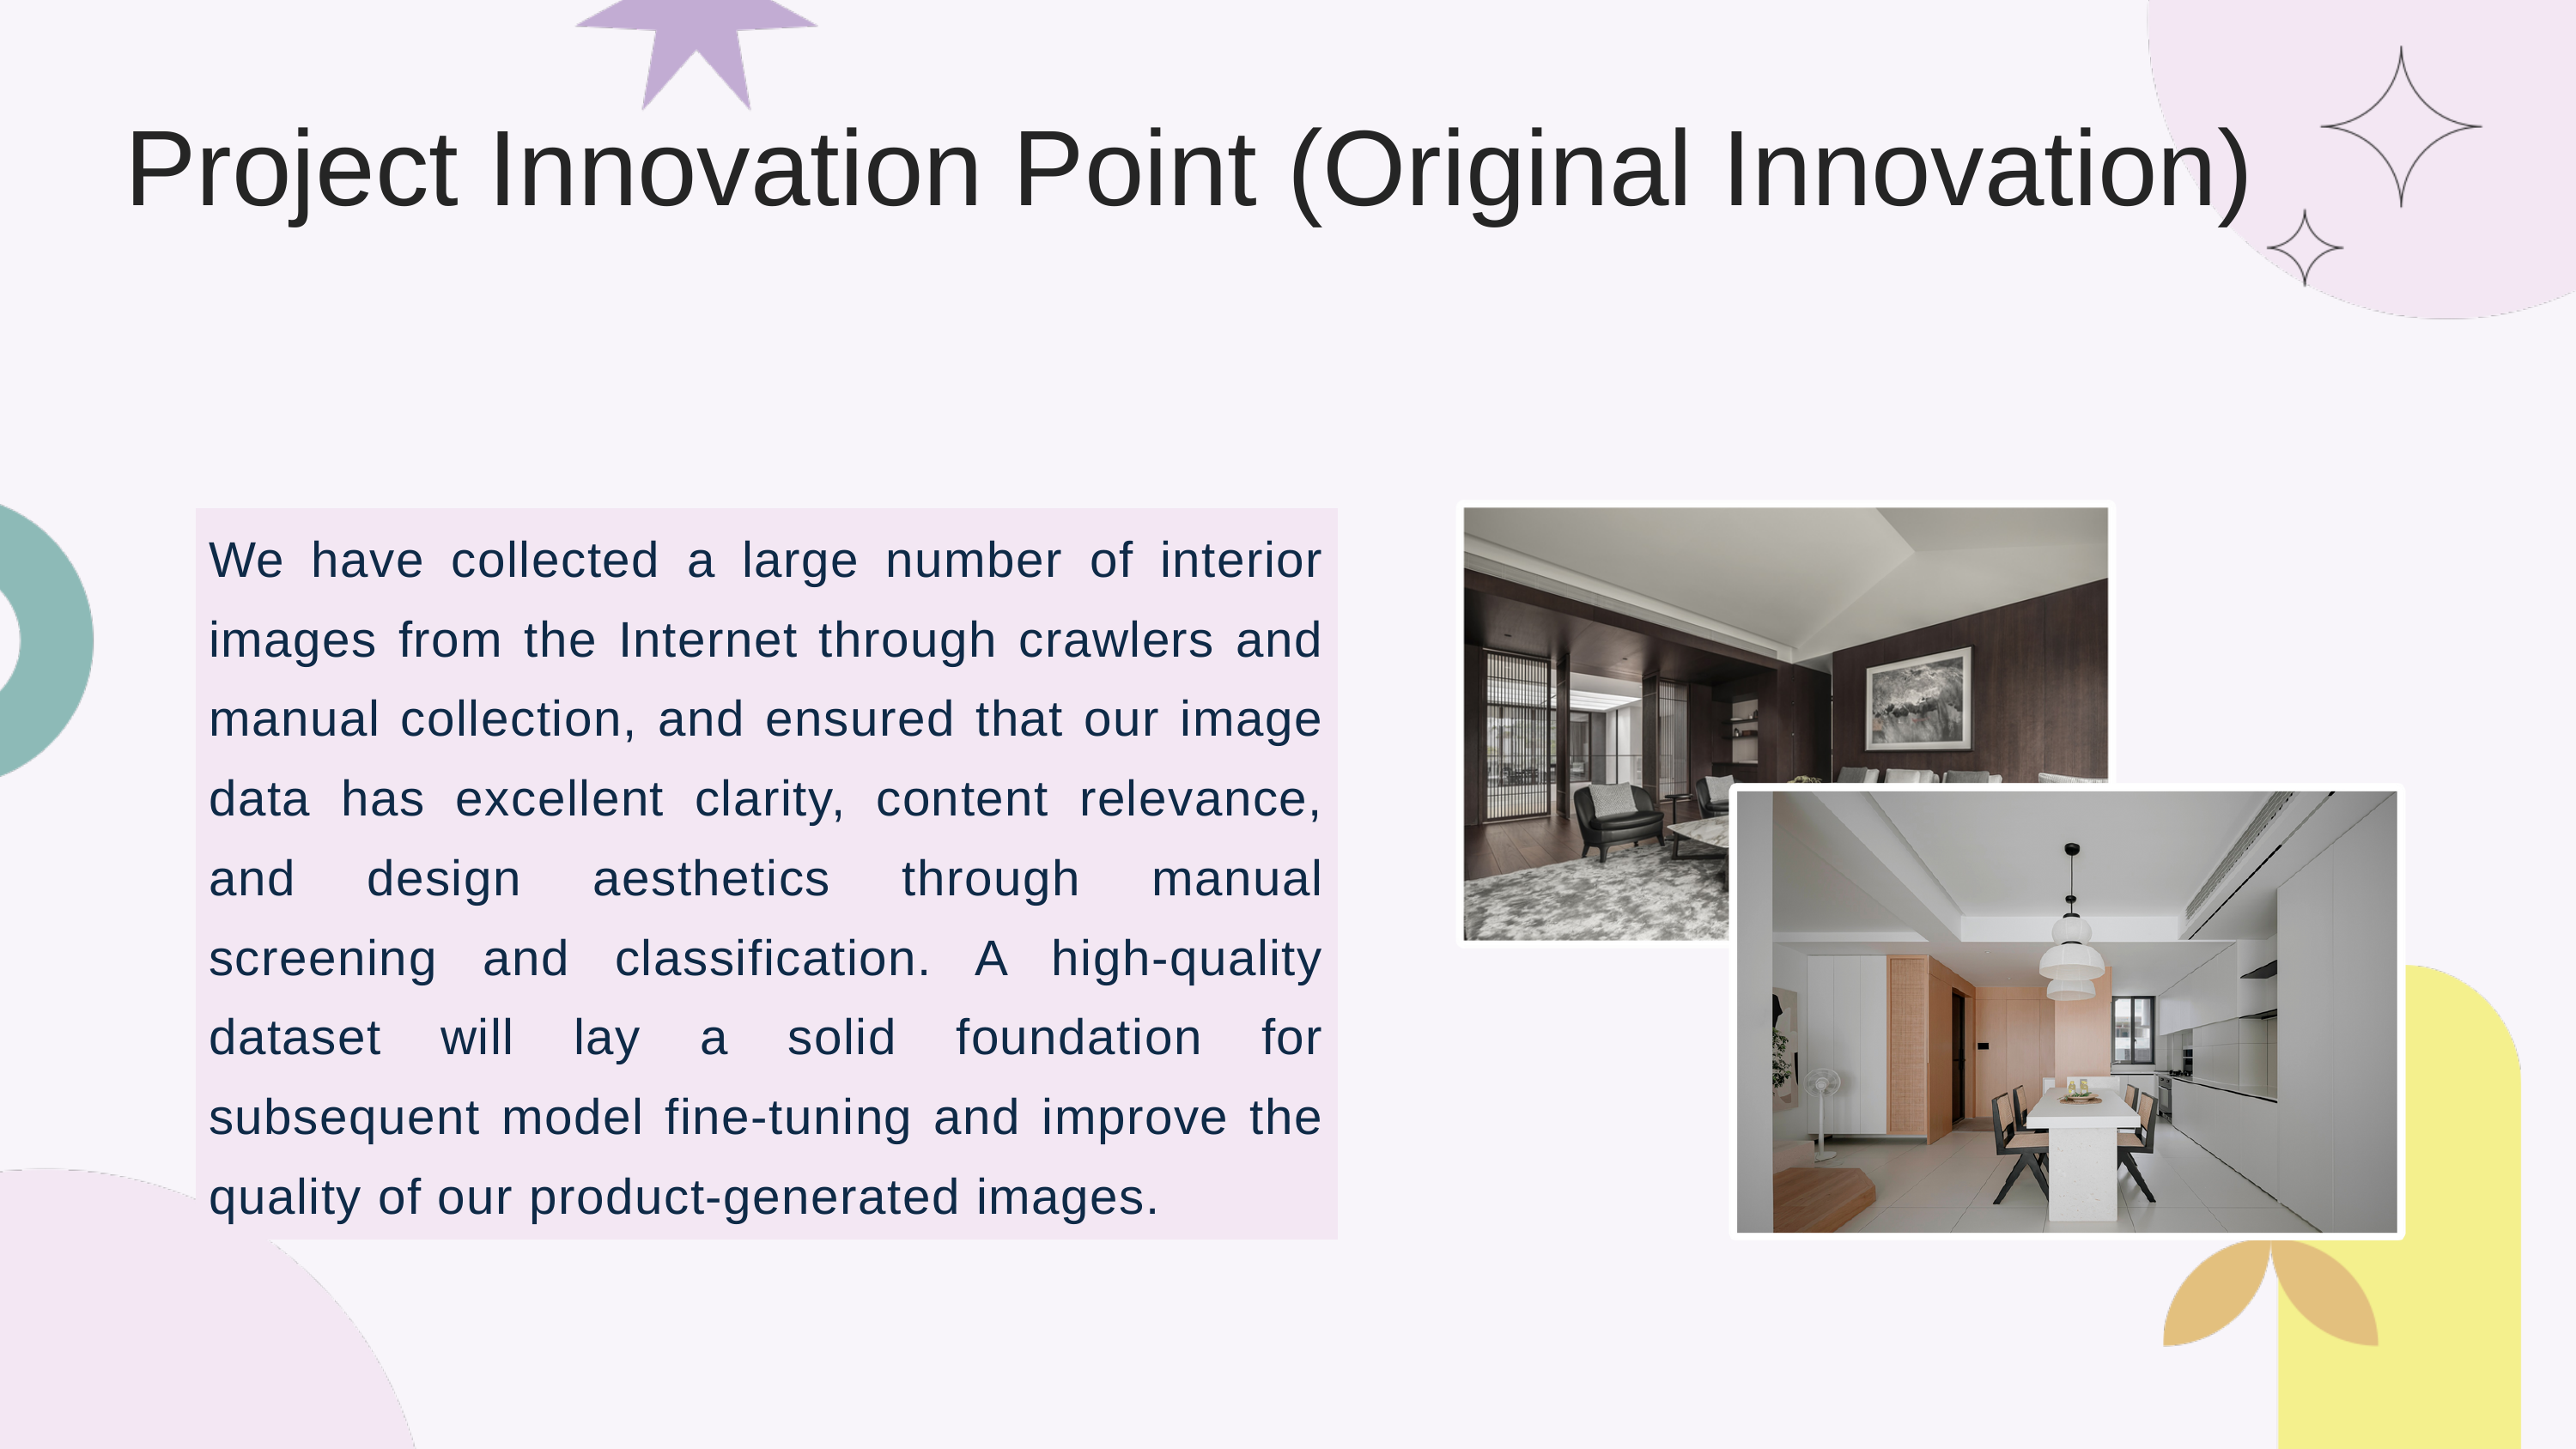

Project Innovation Point (Original Innovation)

We have collected a large number of interior images from the Internet through crawlers and manual collection, and ensured that our image data has excellent clarity, content relevance, and design aesthetics through manual screening and classification. A high-quality dataset will lay a solid foundation for subsequent model fine-tuning and improve the quality of our product-generated images.